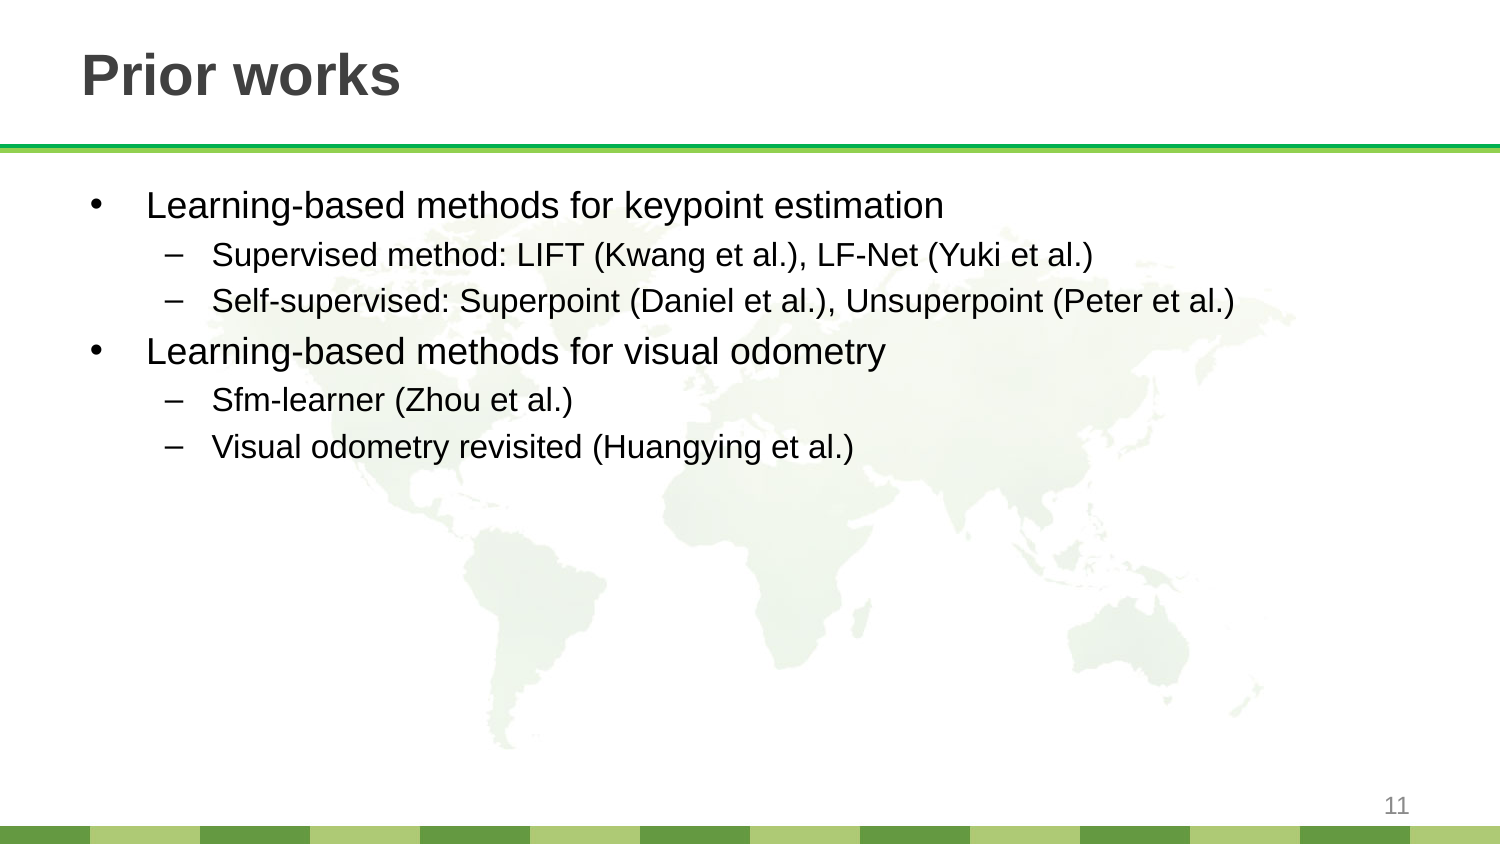

# Prior works
Learning-based methods for keypoint estimation
Supervised method: LIFT (Kwang et al.), LF-Net (Yuki et al.)
Self-supervised: Superpoint (Daniel et al.), Unsuperpoint (Peter et al.)
Learning-based methods for visual odometry
Sfm-learner (Zhou et al.)
Visual odometry revisited (Huangying et al.)

11